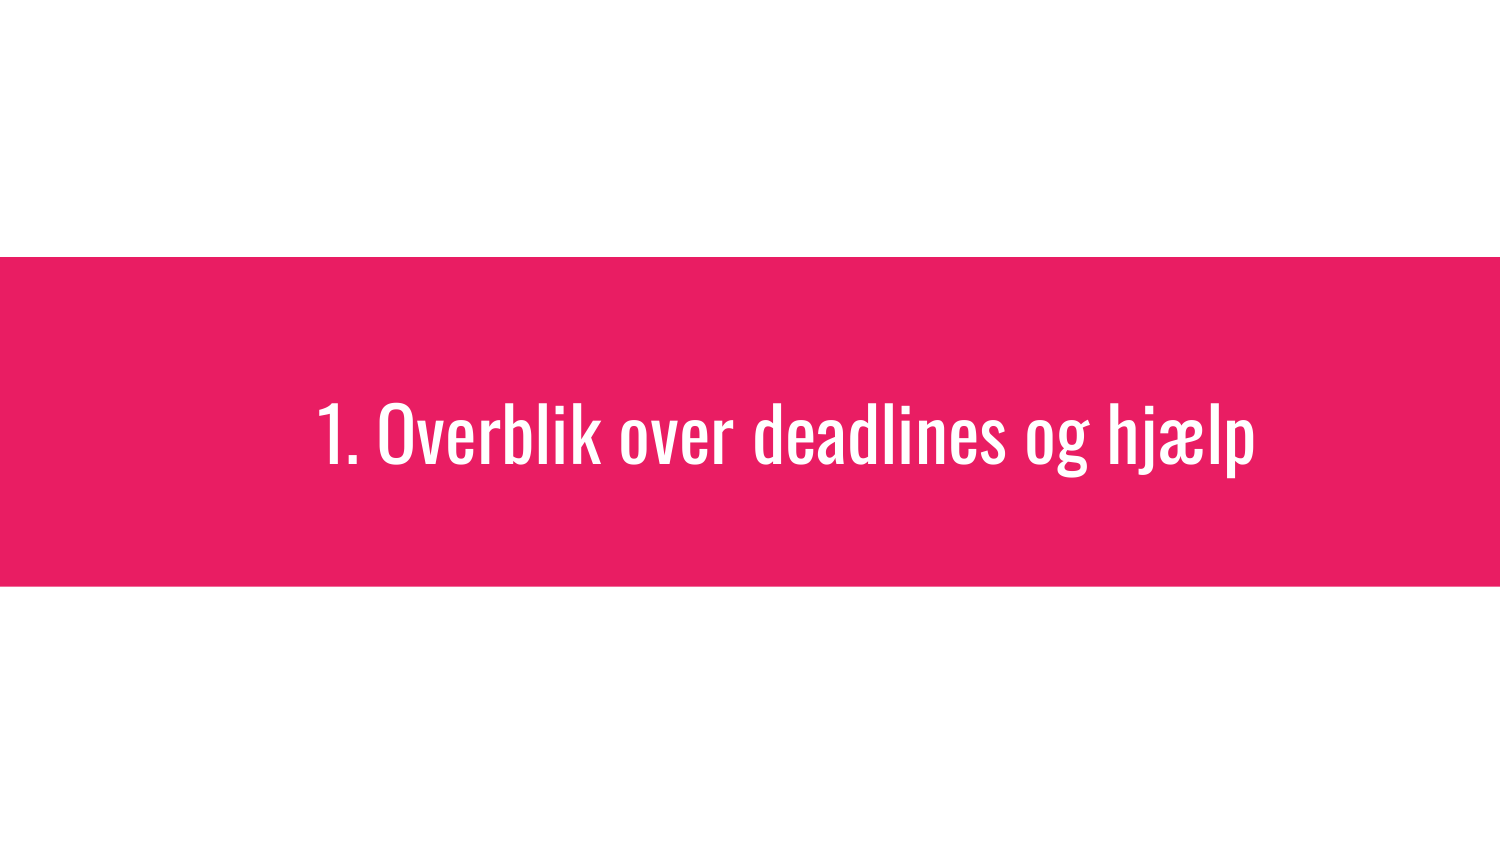

# 1. Overblik over deadlines og hjælp